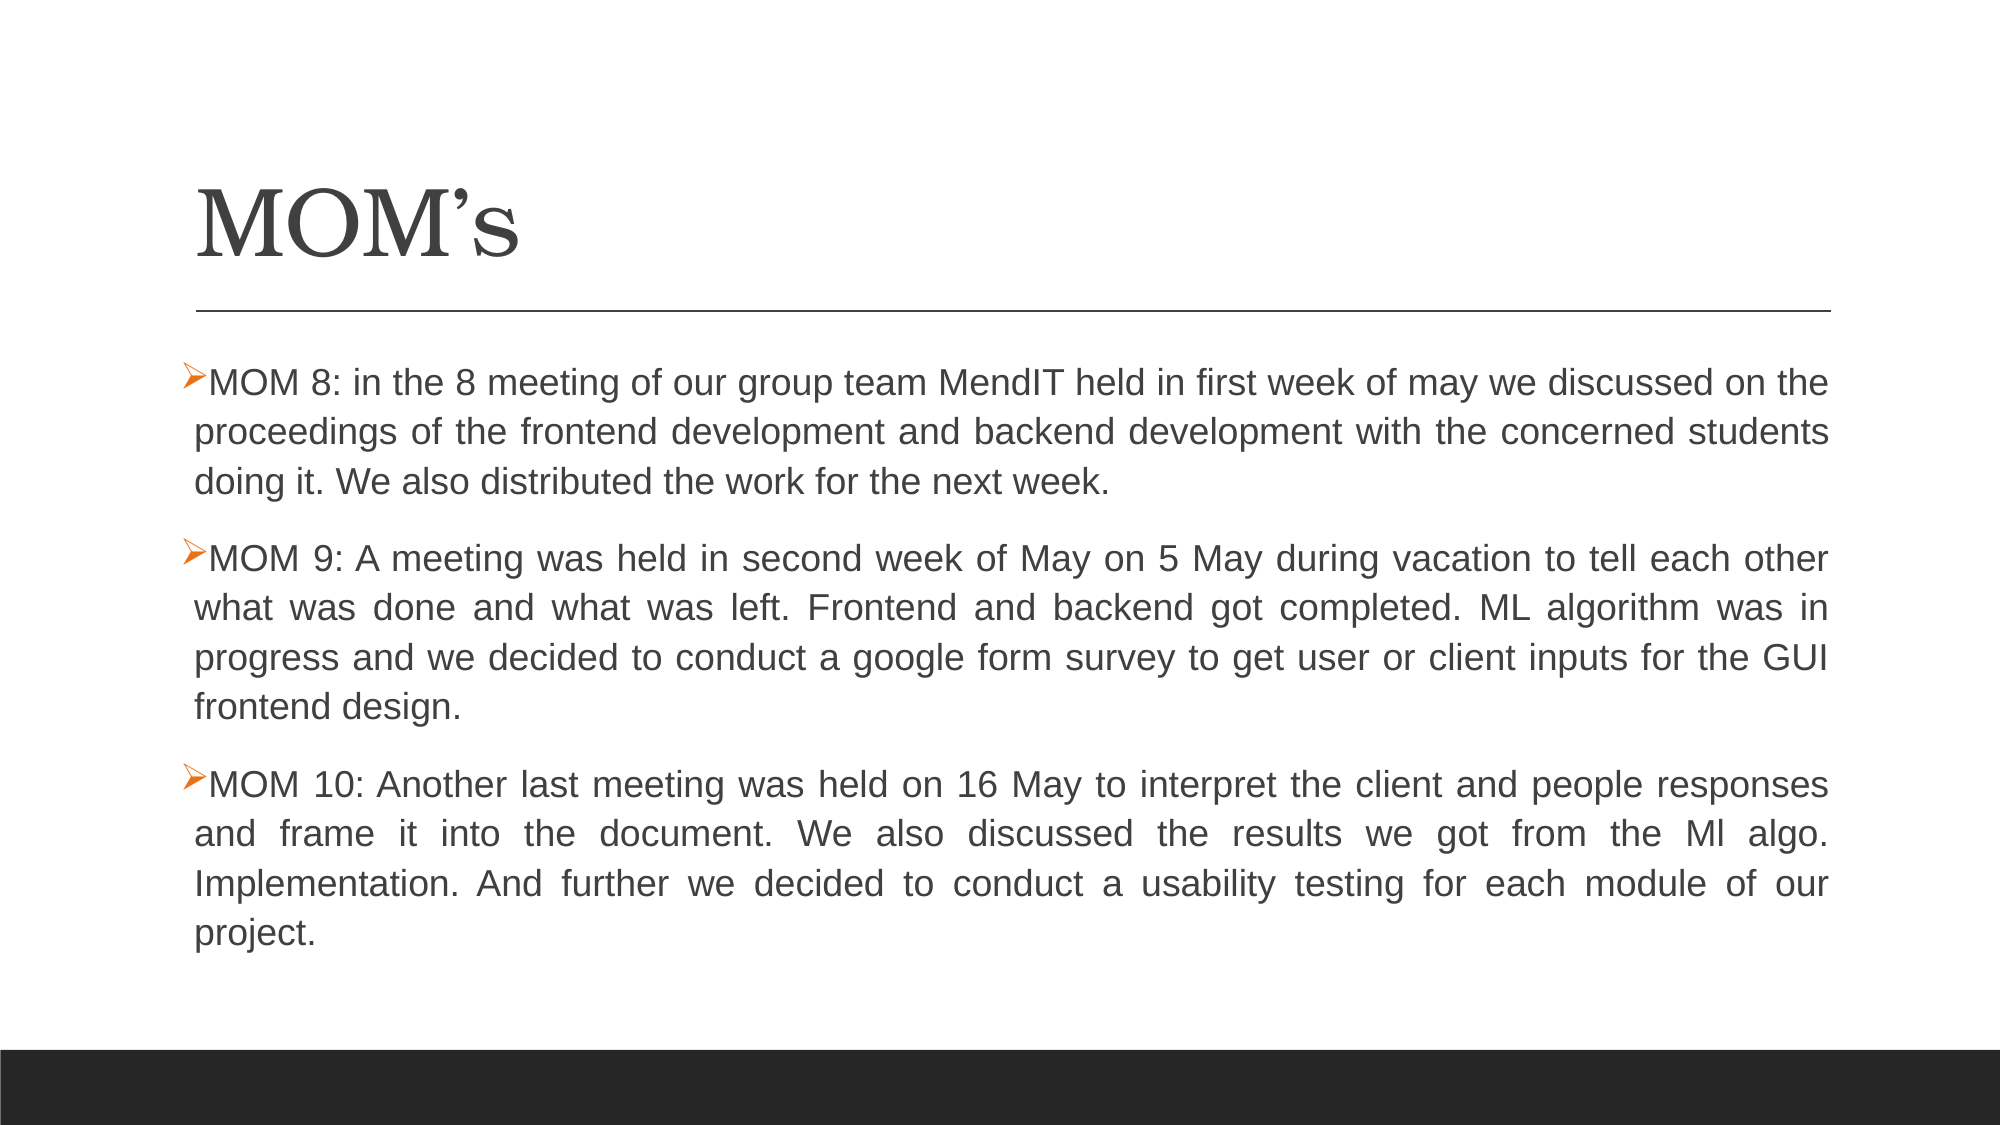

# MOM’s
MOM 8: in the 8 meeting of our group team MendIT held in first week of may we discussed on the proceedings of the frontend development and backend development with the concerned students doing it. We also distributed the work for the next week.
MOM 9: A meeting was held in second week of May on 5 May during vacation to tell each other what was done and what was left. Frontend and backend got completed. ML algorithm was in progress and we decided to conduct a google form survey to get user or client inputs for the GUI frontend design.
MOM 10: Another last meeting was held on 16 May to interpret the client and people responses and frame it into the document. We also discussed the results we got from the Ml algo. Implementation. And further we decided to conduct a usability testing for each module of our project.